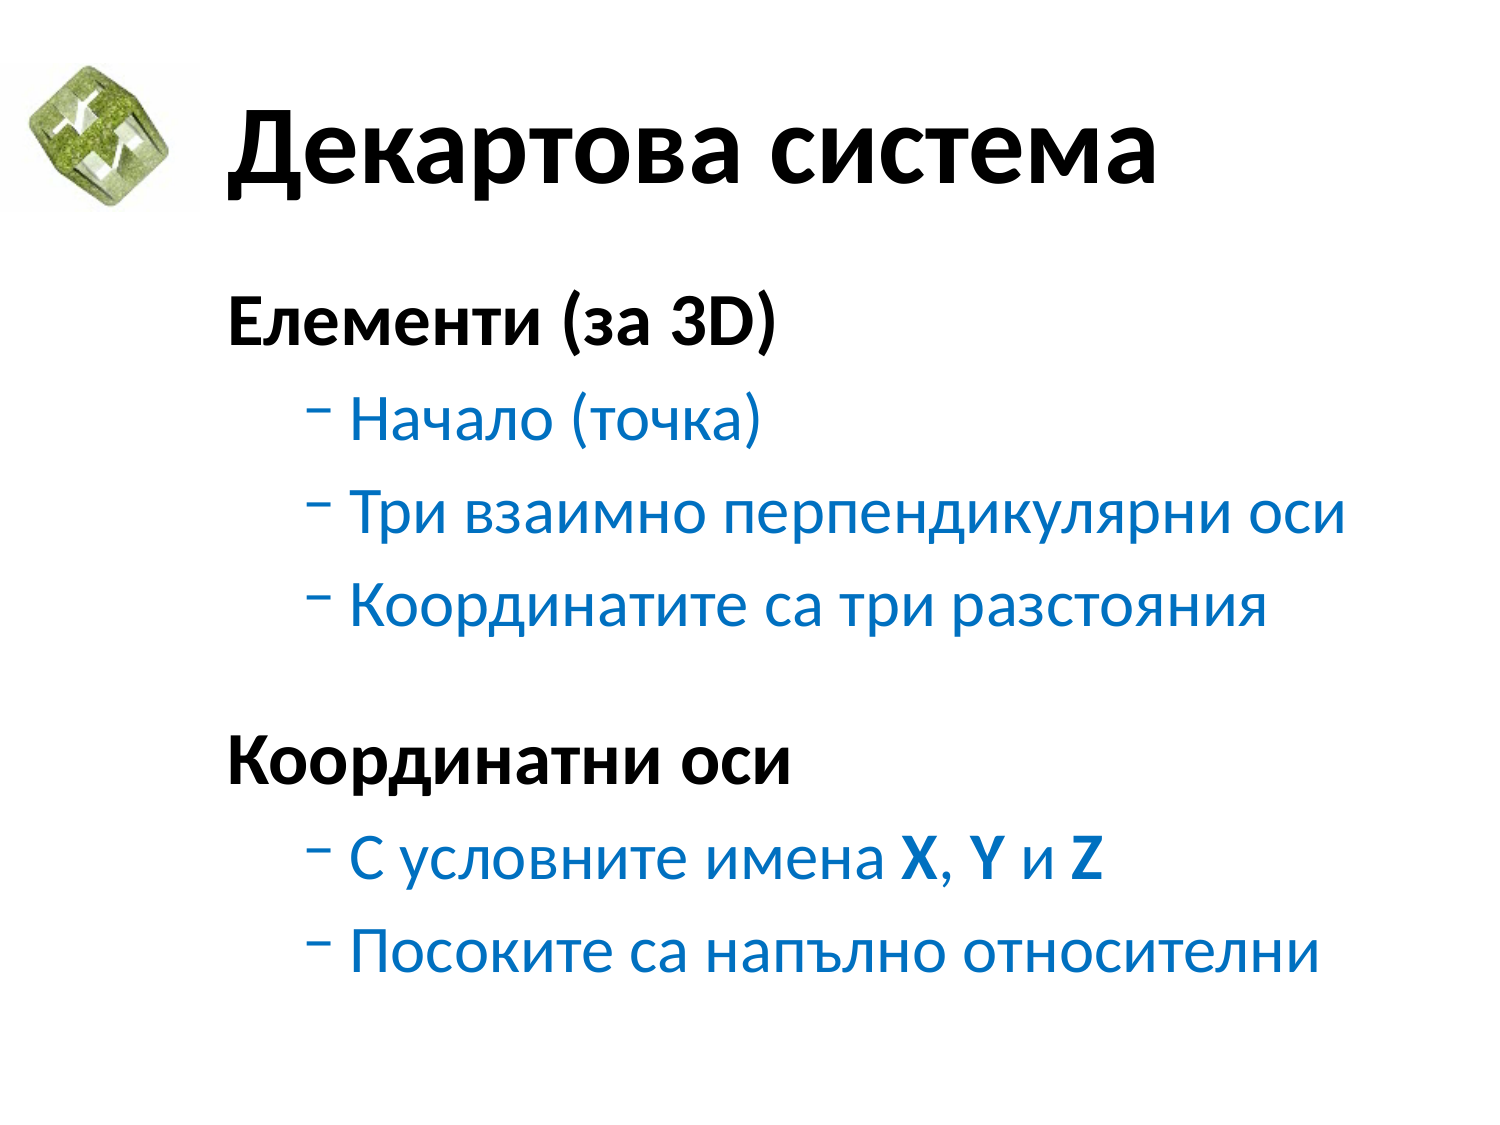

# Декартова система
Елементи (за 3D)
Начало (точка)
Три взаимно перпендикулярни оси
Координатите са три разстояния

Координатни оси
С условните имена X, Y и Z
Посоките са напълно относителни